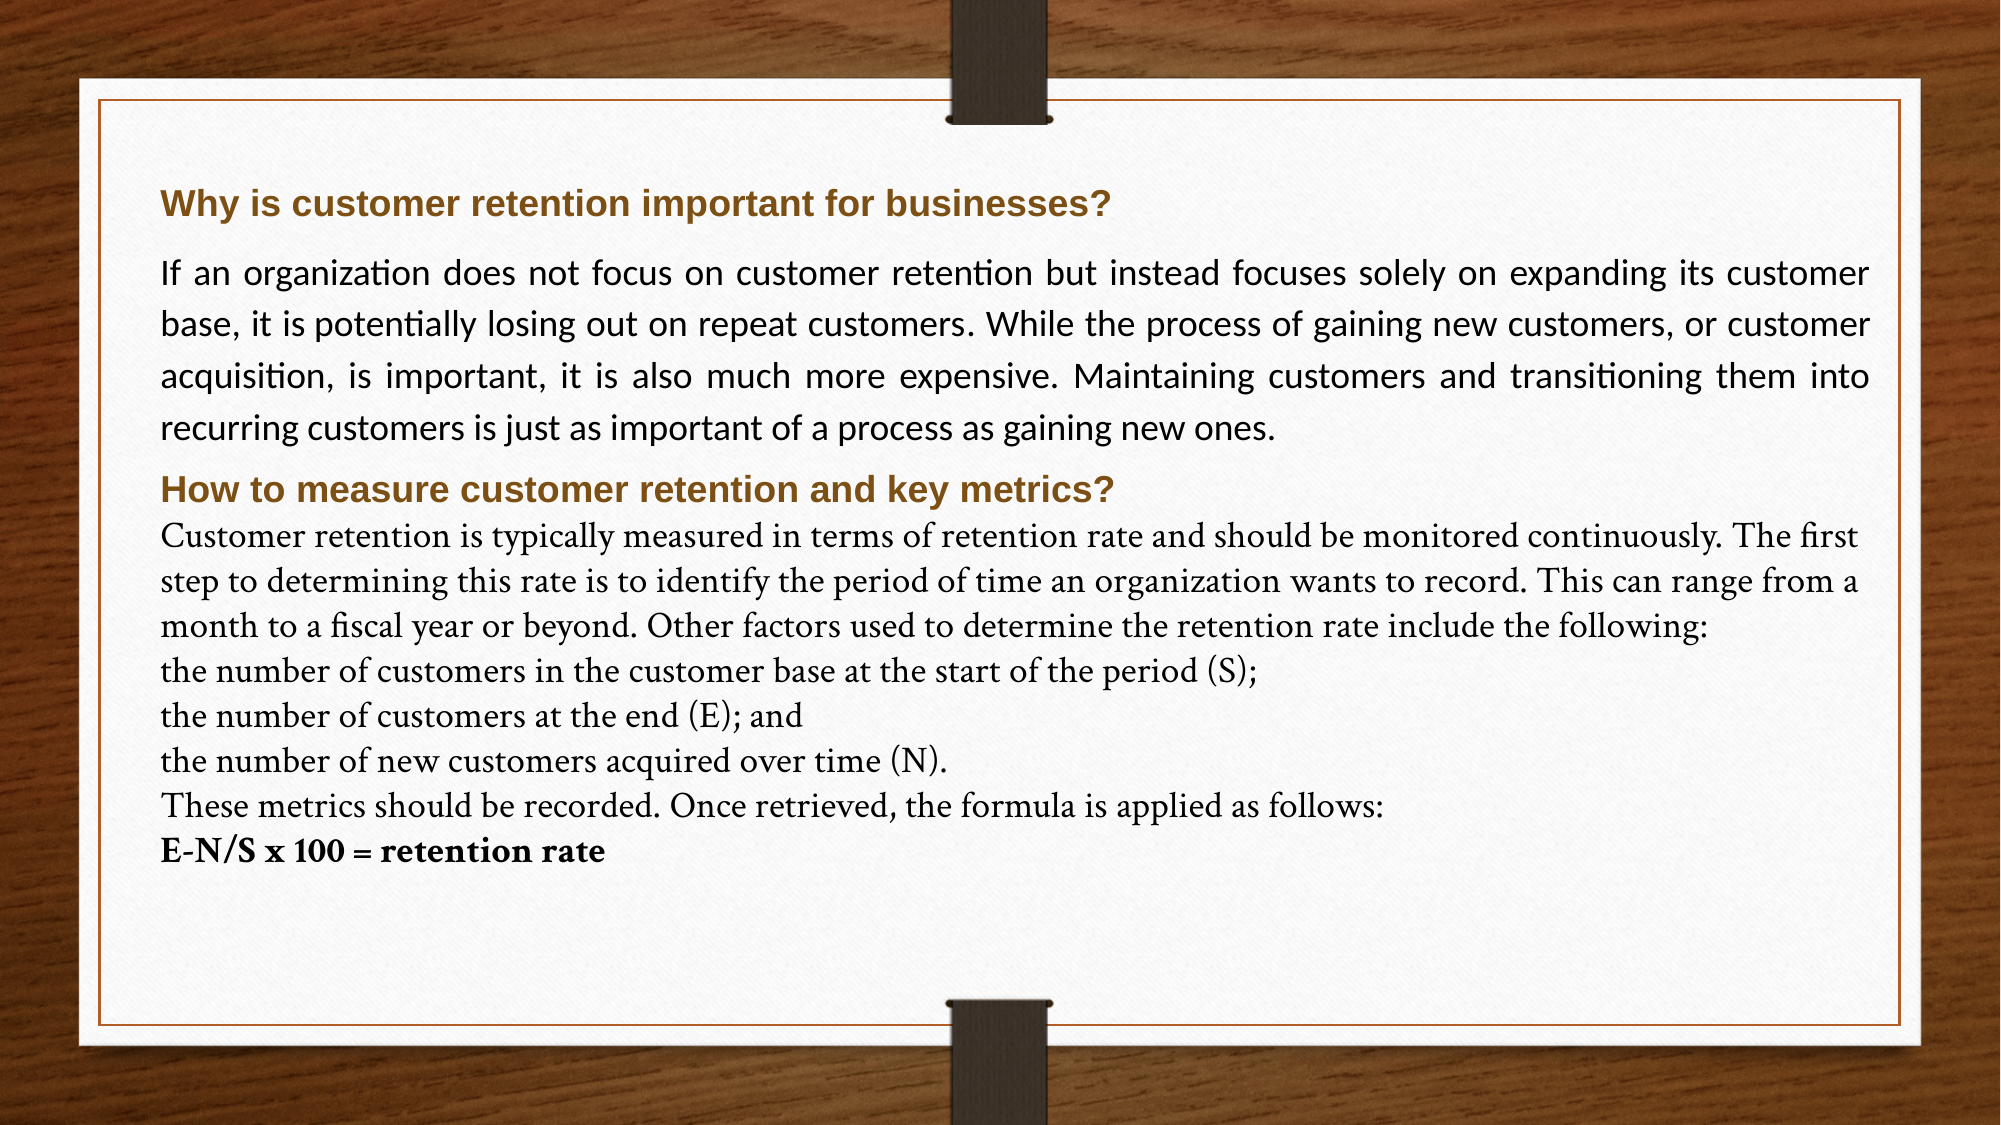

Why is customer retention important for businesses?
If an organization does not focus on customer retention but instead focuses solely on expanding its customer base, it is potentially losing out on repeat customers. While the process of gaining new customers, or customer acquisition, is important, it is also much more expensive. Maintaining customers and transitioning them into recurring customers is just as important of a process as gaining new ones.
How to measure customer retention and key metrics?
Customer retention is typically measured in terms of retention rate and should be monitored continuously. The first step to determining this rate is to identify the period of time an organization wants to record. This can range from a month to a fiscal year or beyond. Other factors used to determine the retention rate include the following:
the number of customers in the customer base at the start of the period (S);
the number of customers at the end (E); and
the number of new customers acquired over time (N).
These metrics should be recorded. Once retrieved, the formula is applied as follows:
E-N/S x 100 = retention rate